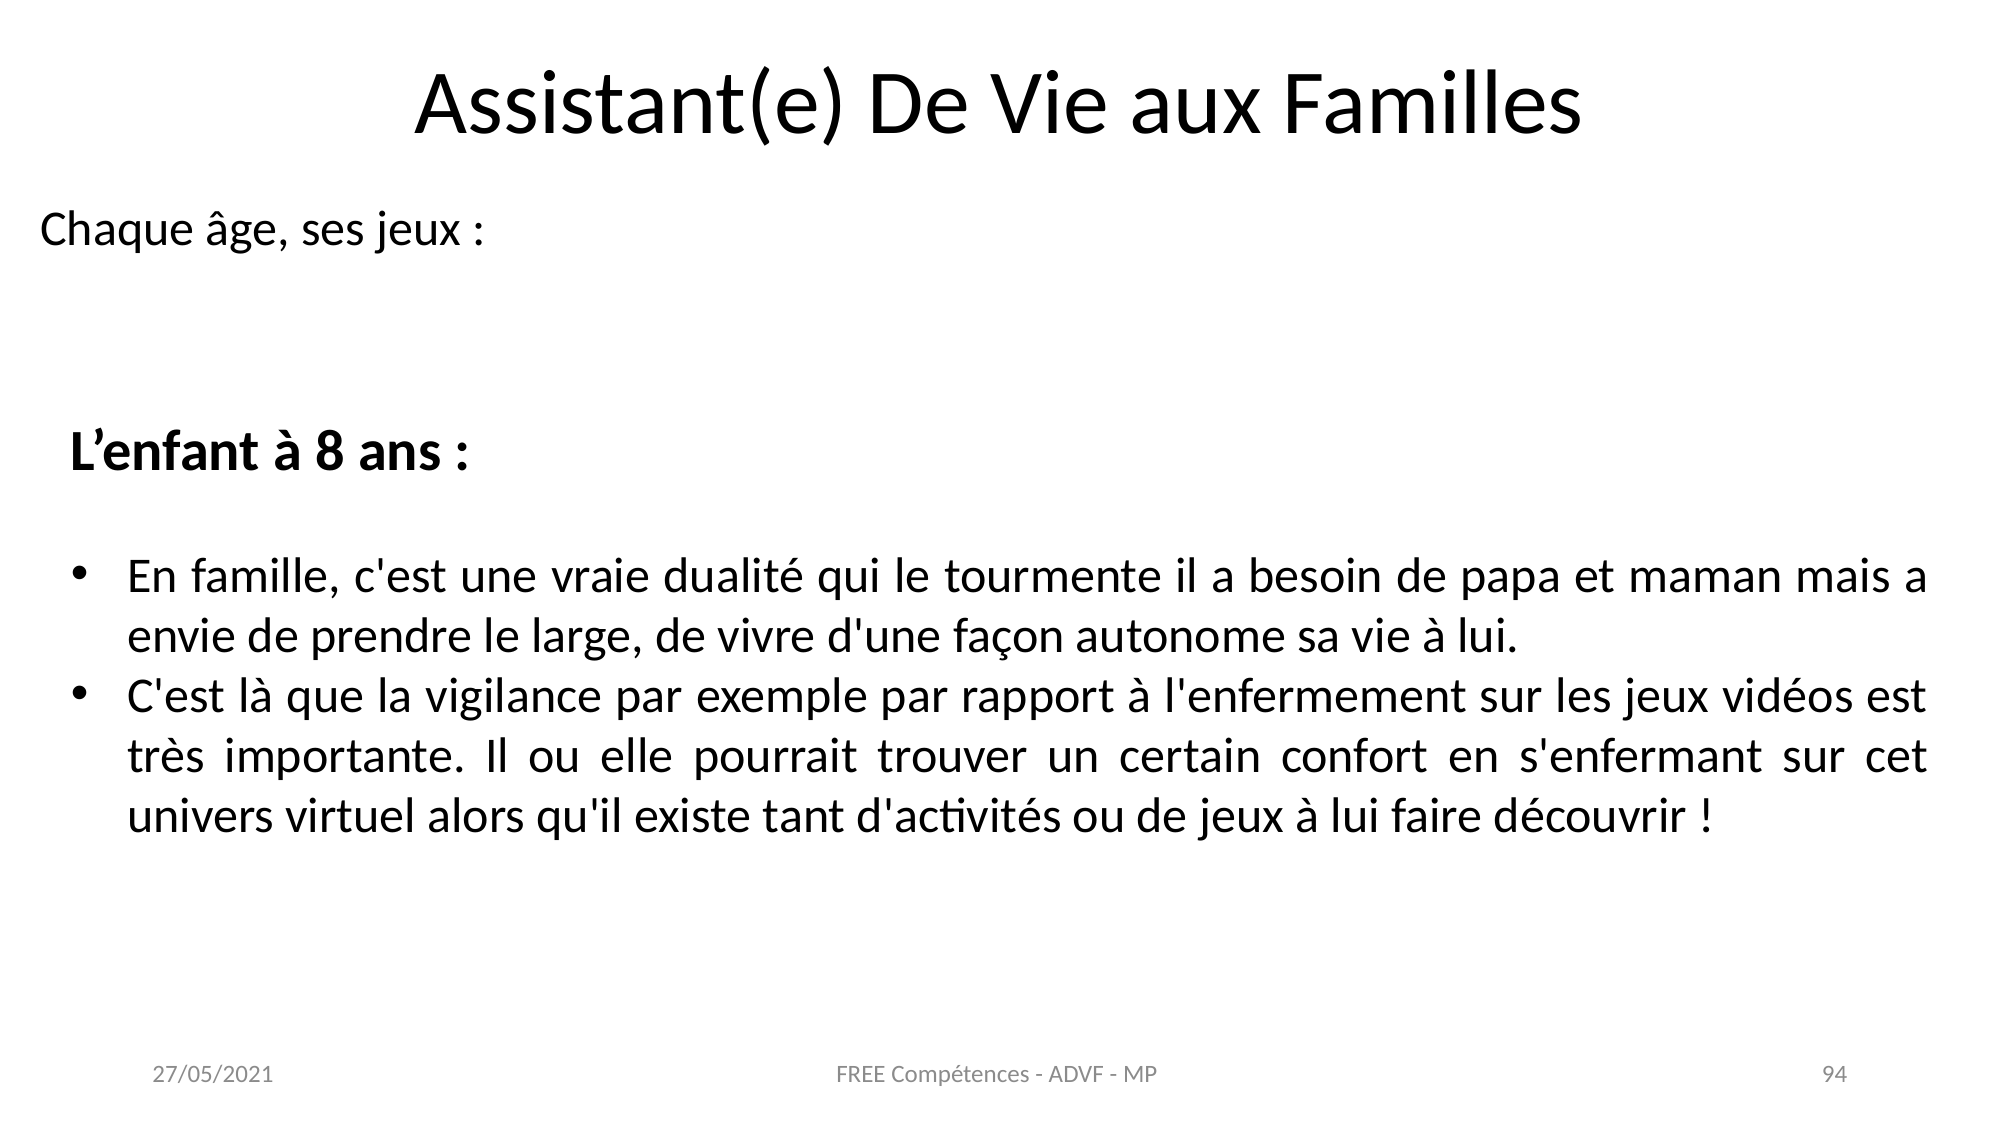

Assistant(e) De Vie aux Familles
Chaque âge, ses jeux :
L’enfant à 8 ans :

En famille, c'est une vraie dualité qui le tourmente il a besoin de papa et maman mais a envie de prendre le large, de vivre d'une façon autonome sa vie à lui.
C'est là que la vigilance par exemple par rapport à l'enfermement sur les jeux vidéos est très importante. Il ou elle pourrait trouver un certain confort en s'enfermant sur cet univers virtuel alors qu'il existe tant d'activités ou de jeux à lui faire découvrir !
FREE Compétences - ADVF - MP
27/05/2021
94